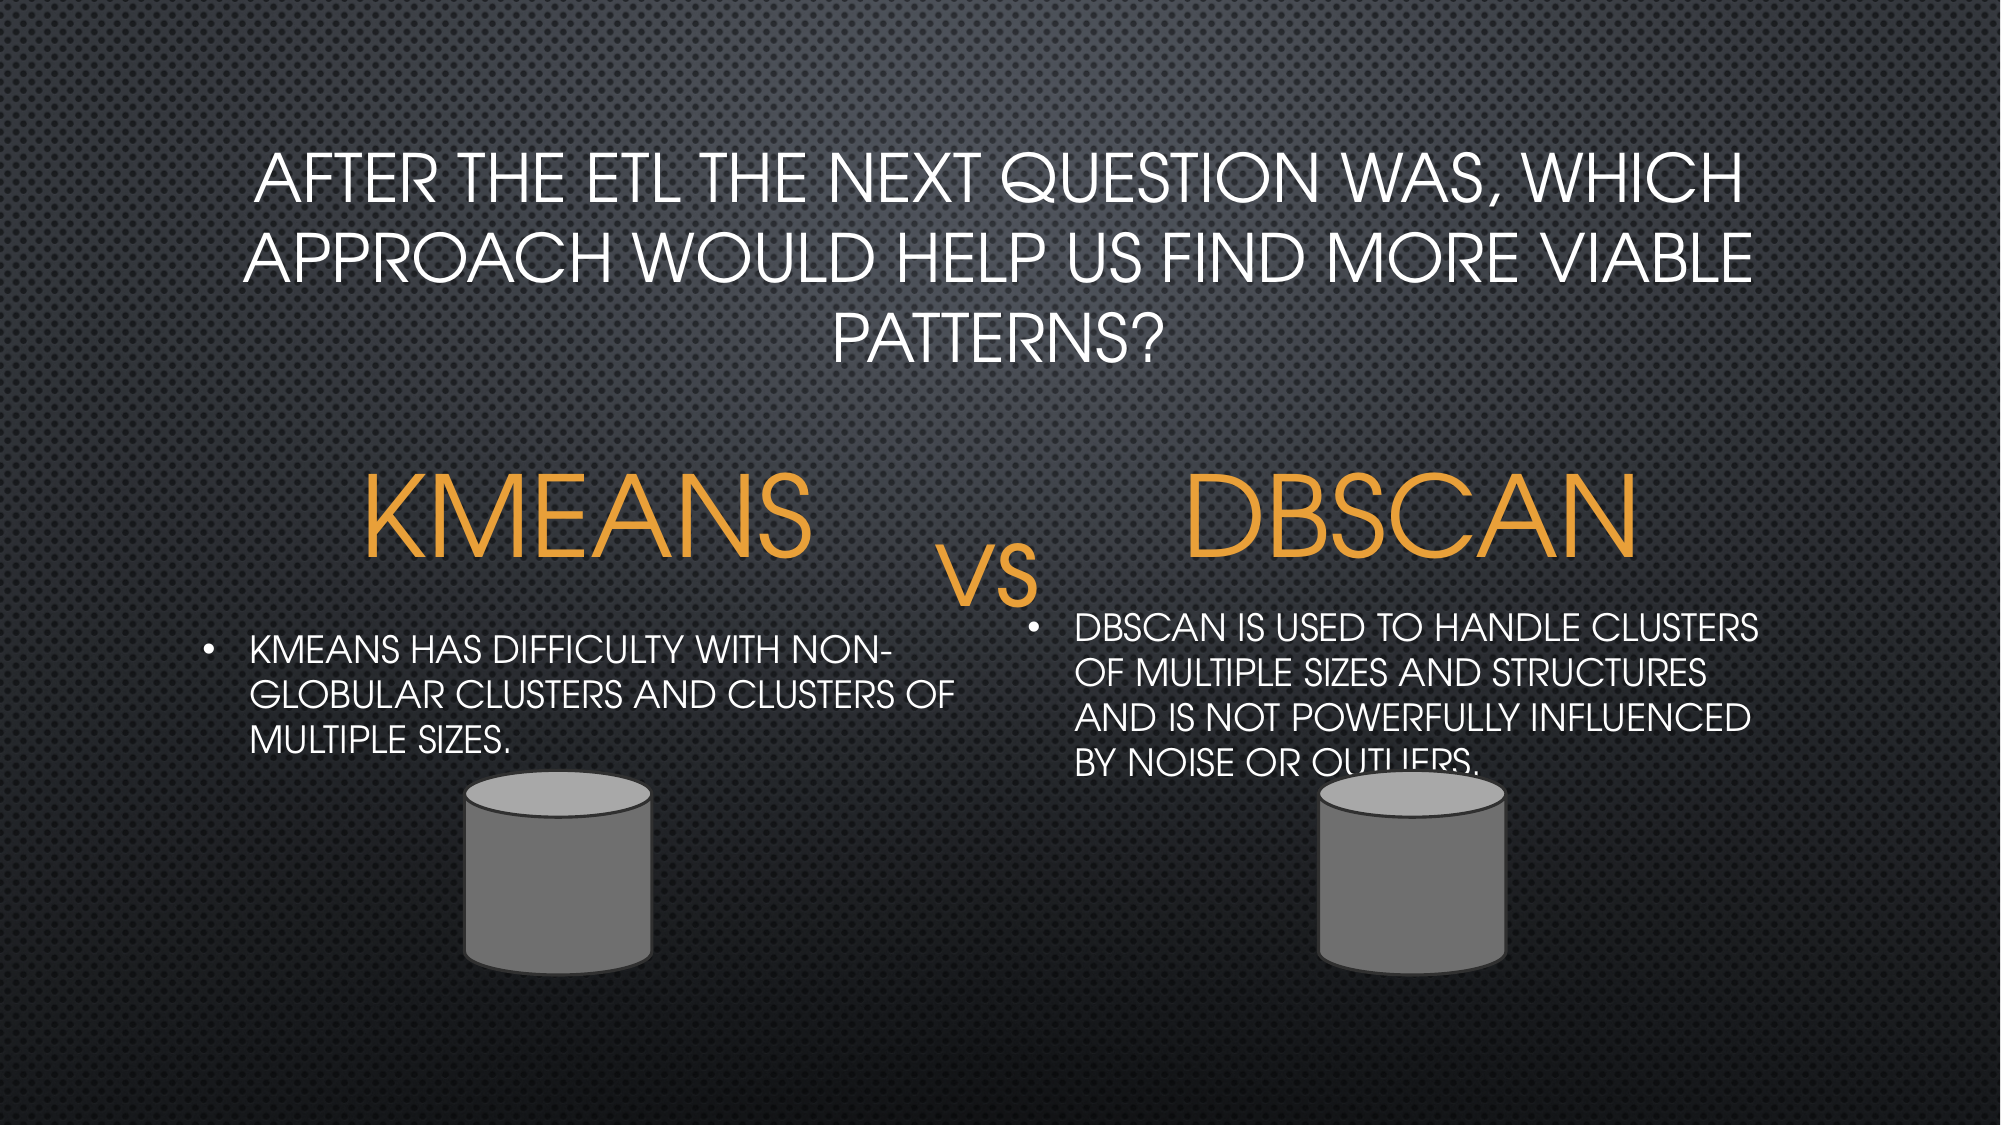

# After the ETL the next question was, which approach would help us find more viable patterns?
KMEANS has difficulty with non-globular clusters and clusters of multiple sizes.
KMEANS
DBSCAN
DBSCAN is used to handle clusters of multiple sizes and structures and is not powerfully influenced by noise or outliers.
vs